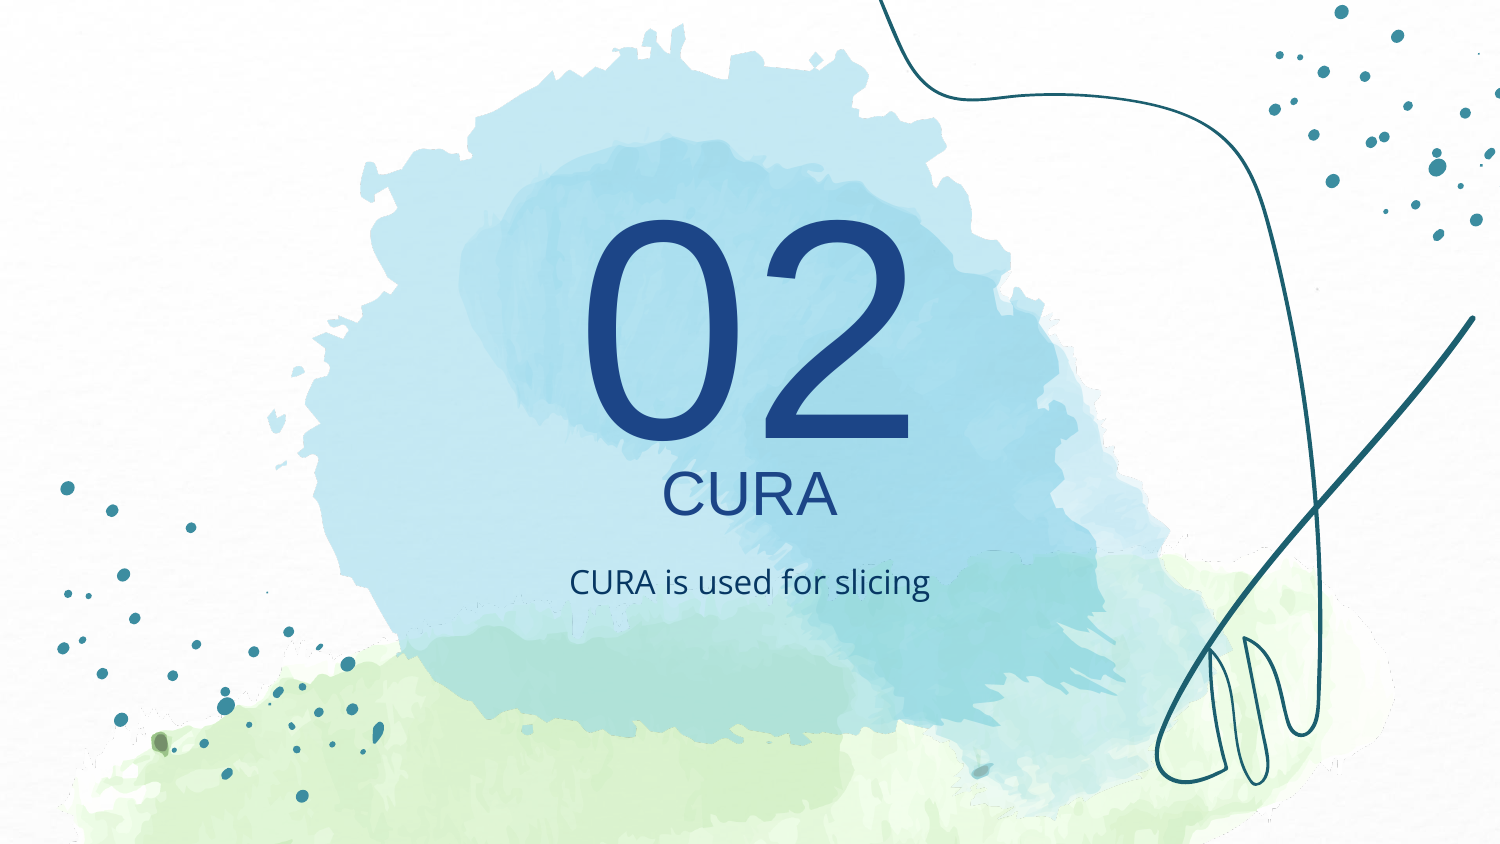

02
# CURA
CURA is used for slicing